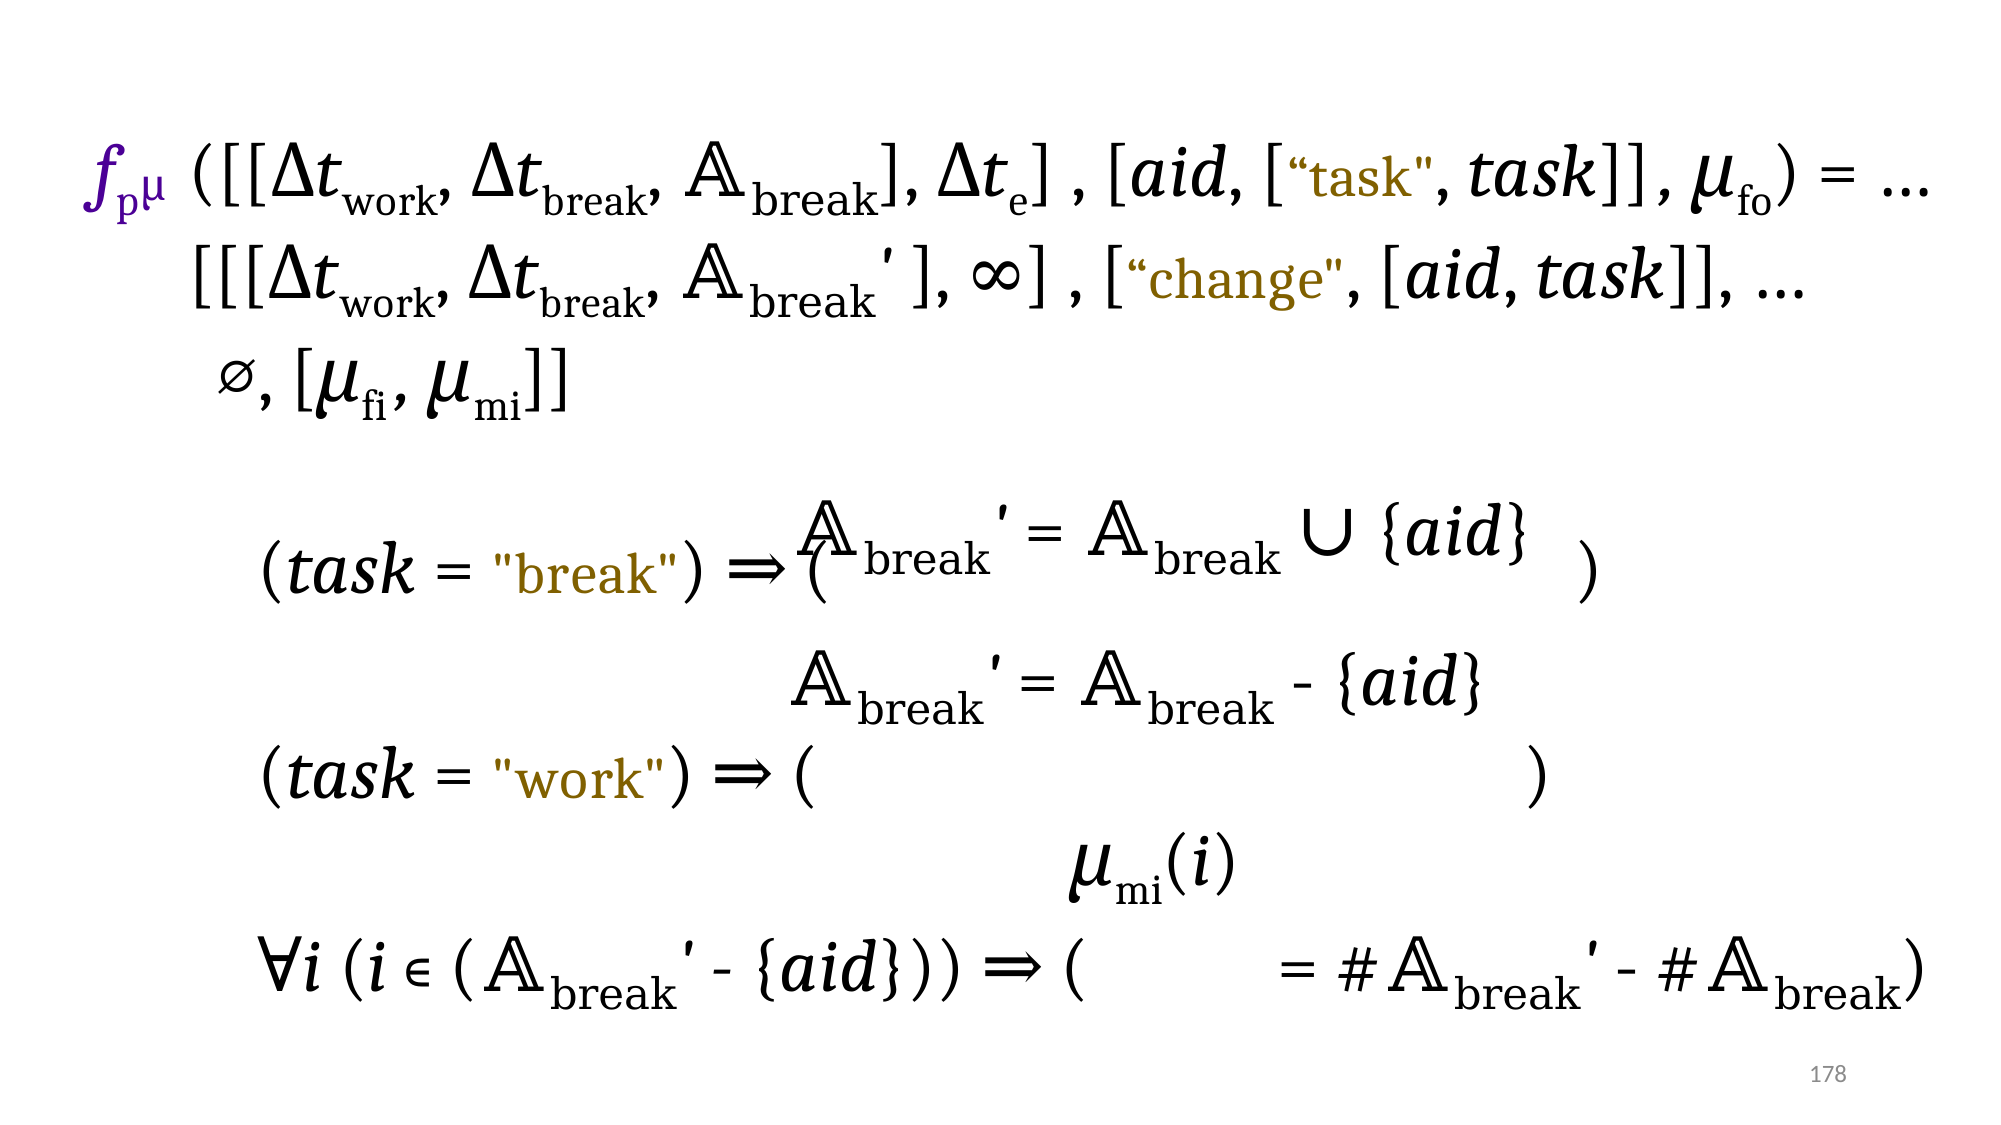

fu   ([[Δtwork, Δtbreak, 𝔸break], Δte] , [aid, [“task", task]] , μfo) = …
fu   [[[Δtwork, Δtbreak, 𝔸break' ], ∞] , [“change", [aid, task]], …
fu   [∅, [μfi , μmi]]

	(task = "break") ⇒ (𝔸break' = 𝔸break ∪ {aid})

	(task = "work") ⇒ (𝔸break' = 𝔸break - {aid})

	∀i (i ∊ (𝔸break' - {aid})) ⇒ (μmi(i) = #𝔸break' - #𝔸break)
fp
μ
𝔸break' = 𝔸break ∪ {aid}
𝔸break' = 𝔸break - {aid}
μmi(i)
178